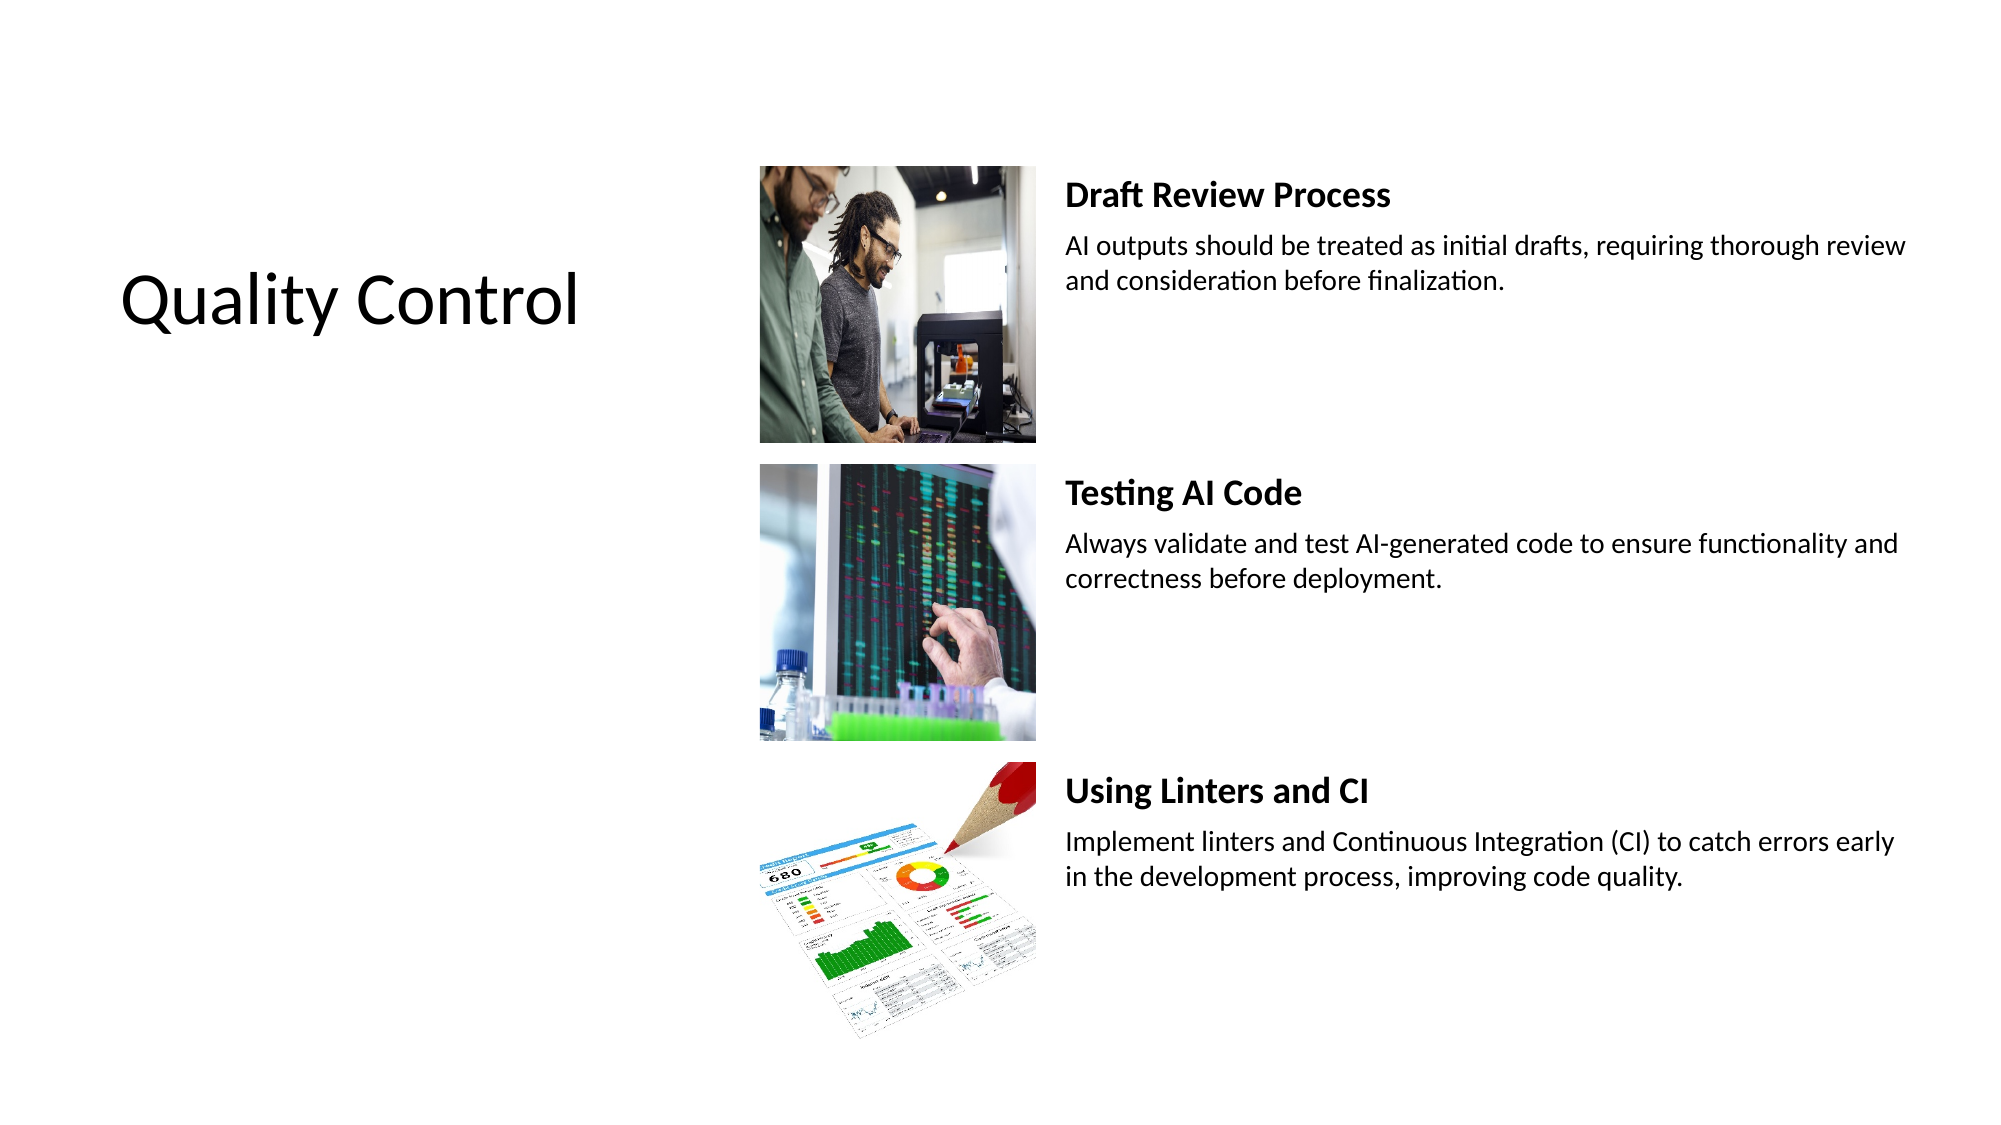

# Quality Control
Draft Review Process
AI outputs should be treated as initial drafts, requiring thorough review and consideration before finalization.
Testing AI Code
Always validate and test AI-generated code to ensure functionality and correctness before deployment.
Using Linters and CI
Implement linters and Continuous Integration (CI) to catch errors early in the development process, improving code quality.